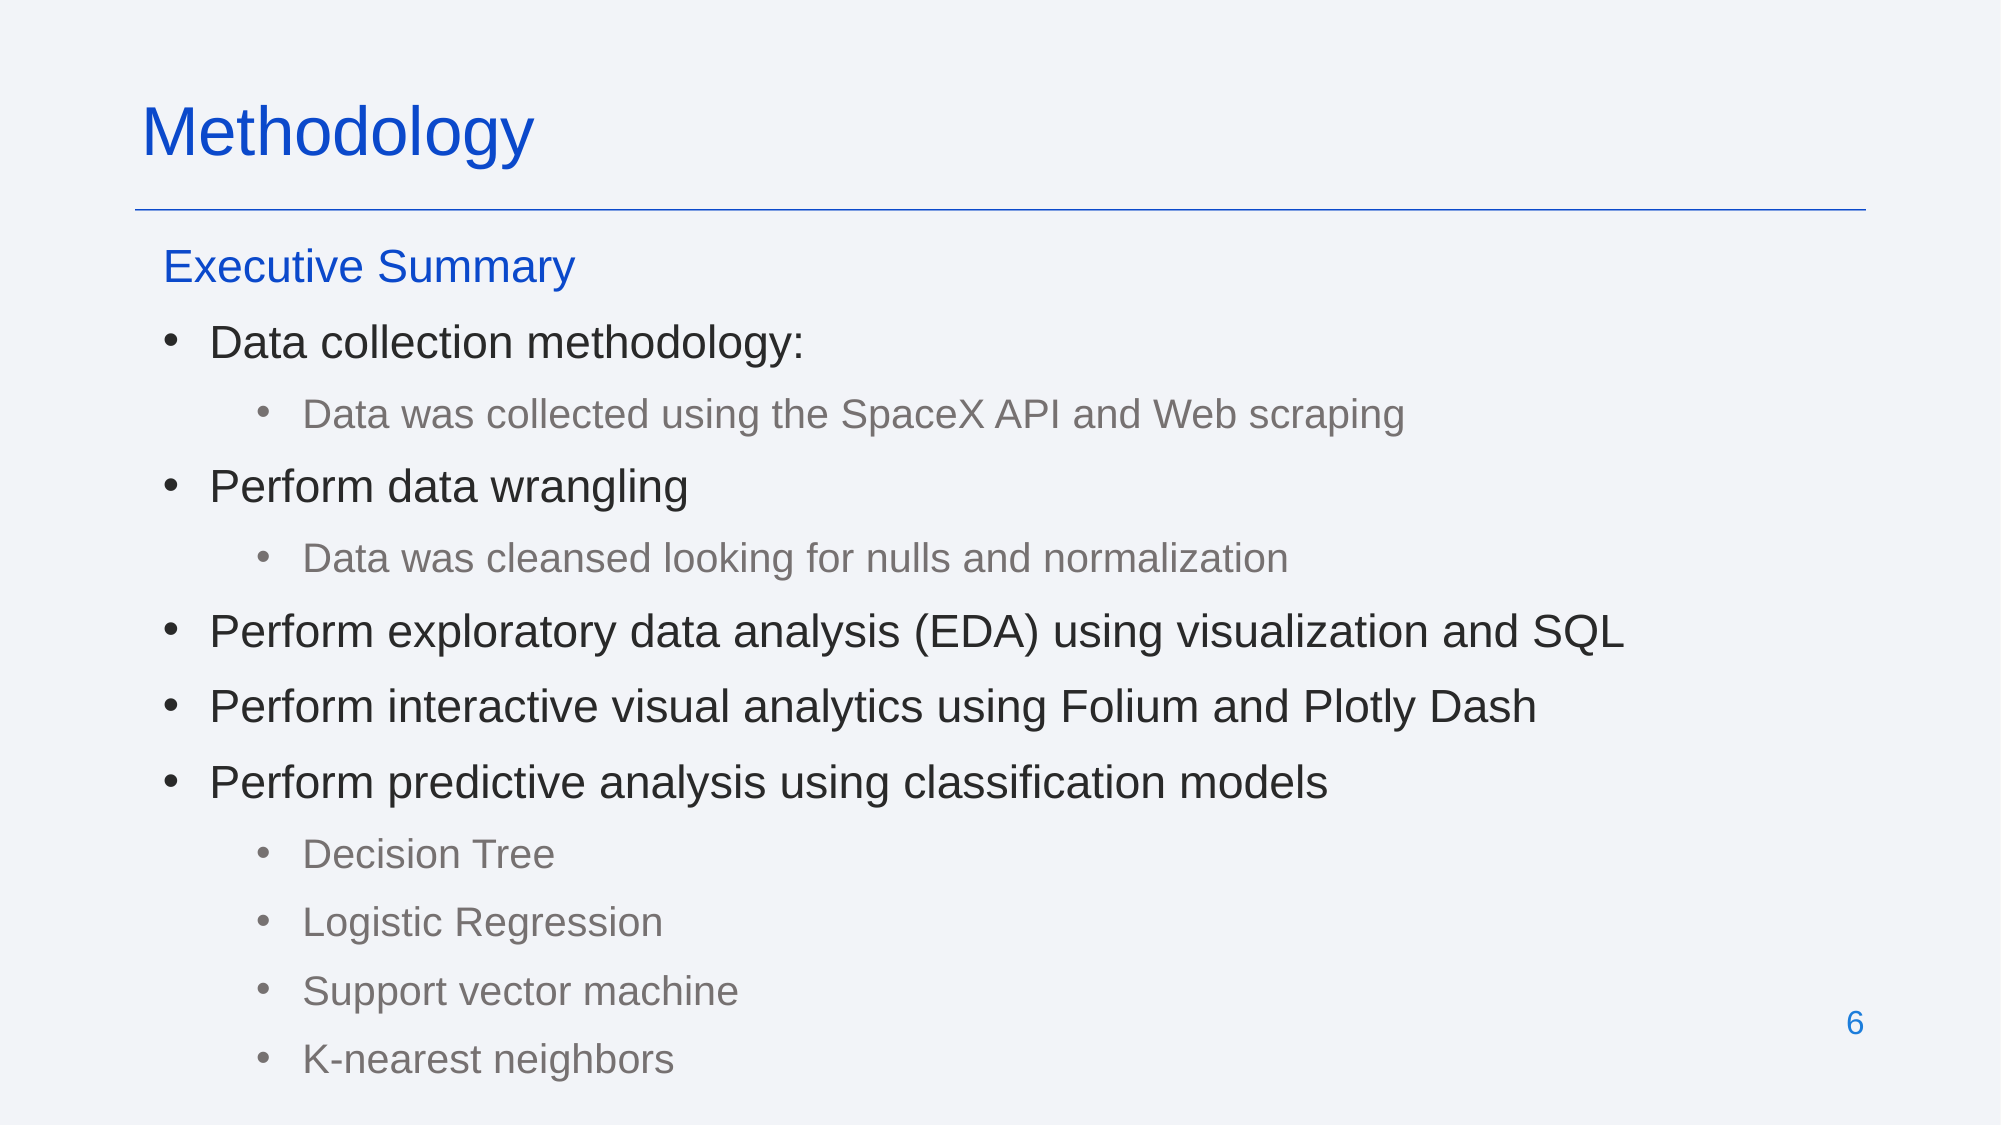

Methodology
Executive Summary
Data collection methodology:
Data was collected using the SpaceX API and Web scraping
Perform data wrangling
Data was cleansed looking for nulls and normalization
Perform exploratory data analysis (EDA) using visualization and SQL
Perform interactive visual analytics using Folium and Plotly Dash
Perform predictive analysis using classification models
Decision Tree
Logistic Regression
Support vector machine
K-nearest neighbors

6